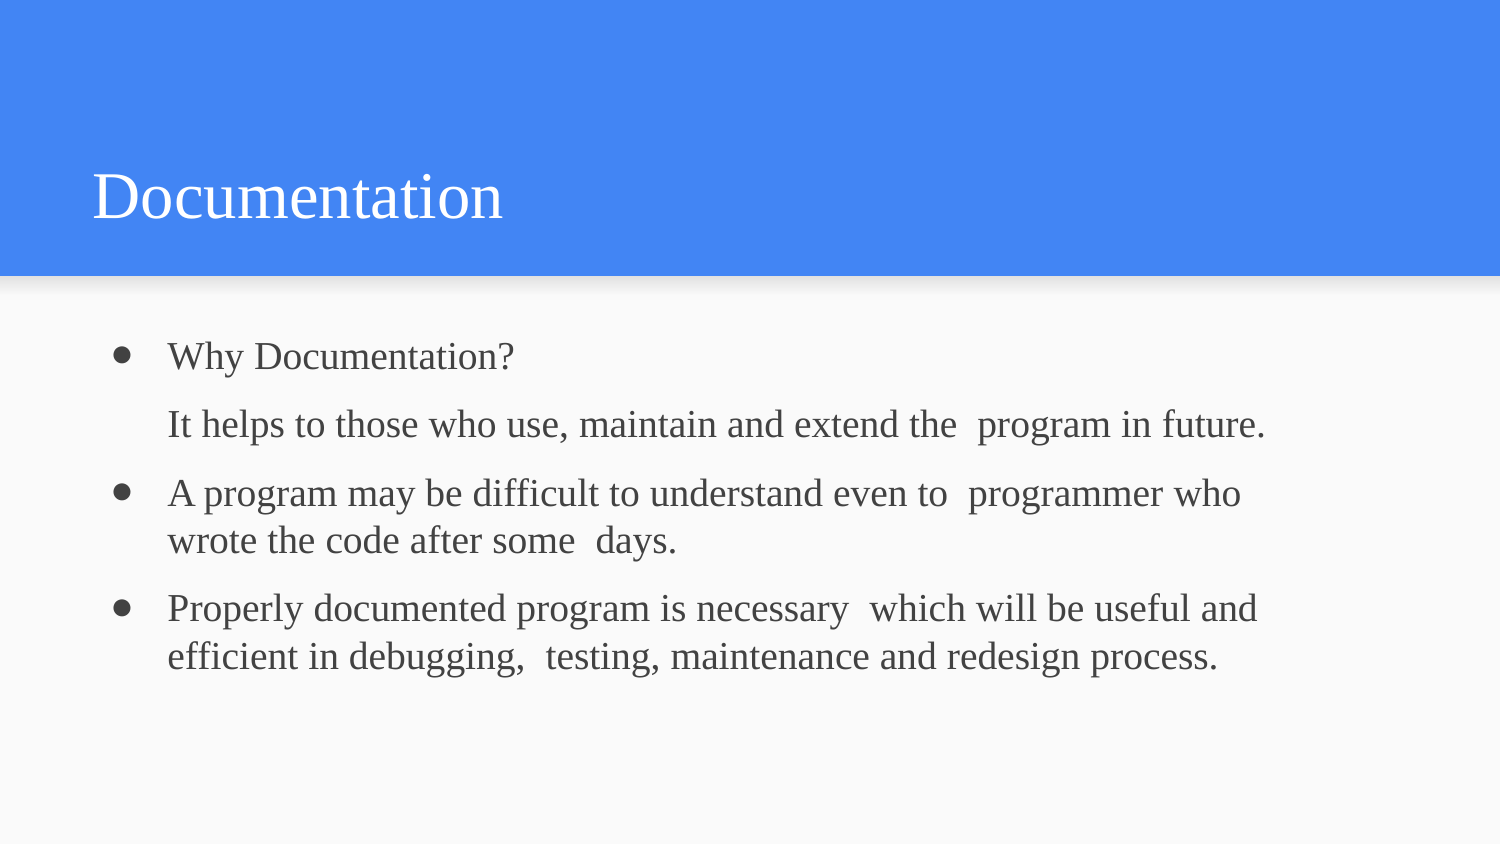

# Documentation
Why Documentation?
It helps to those who use, maintain and extend the  program in future.
A program may be difficult to understand even to  programmer who wrote the code after some  days.
Properly documented program is necessary  which will be useful and efficient in debugging,  testing, maintenance and redesign process.